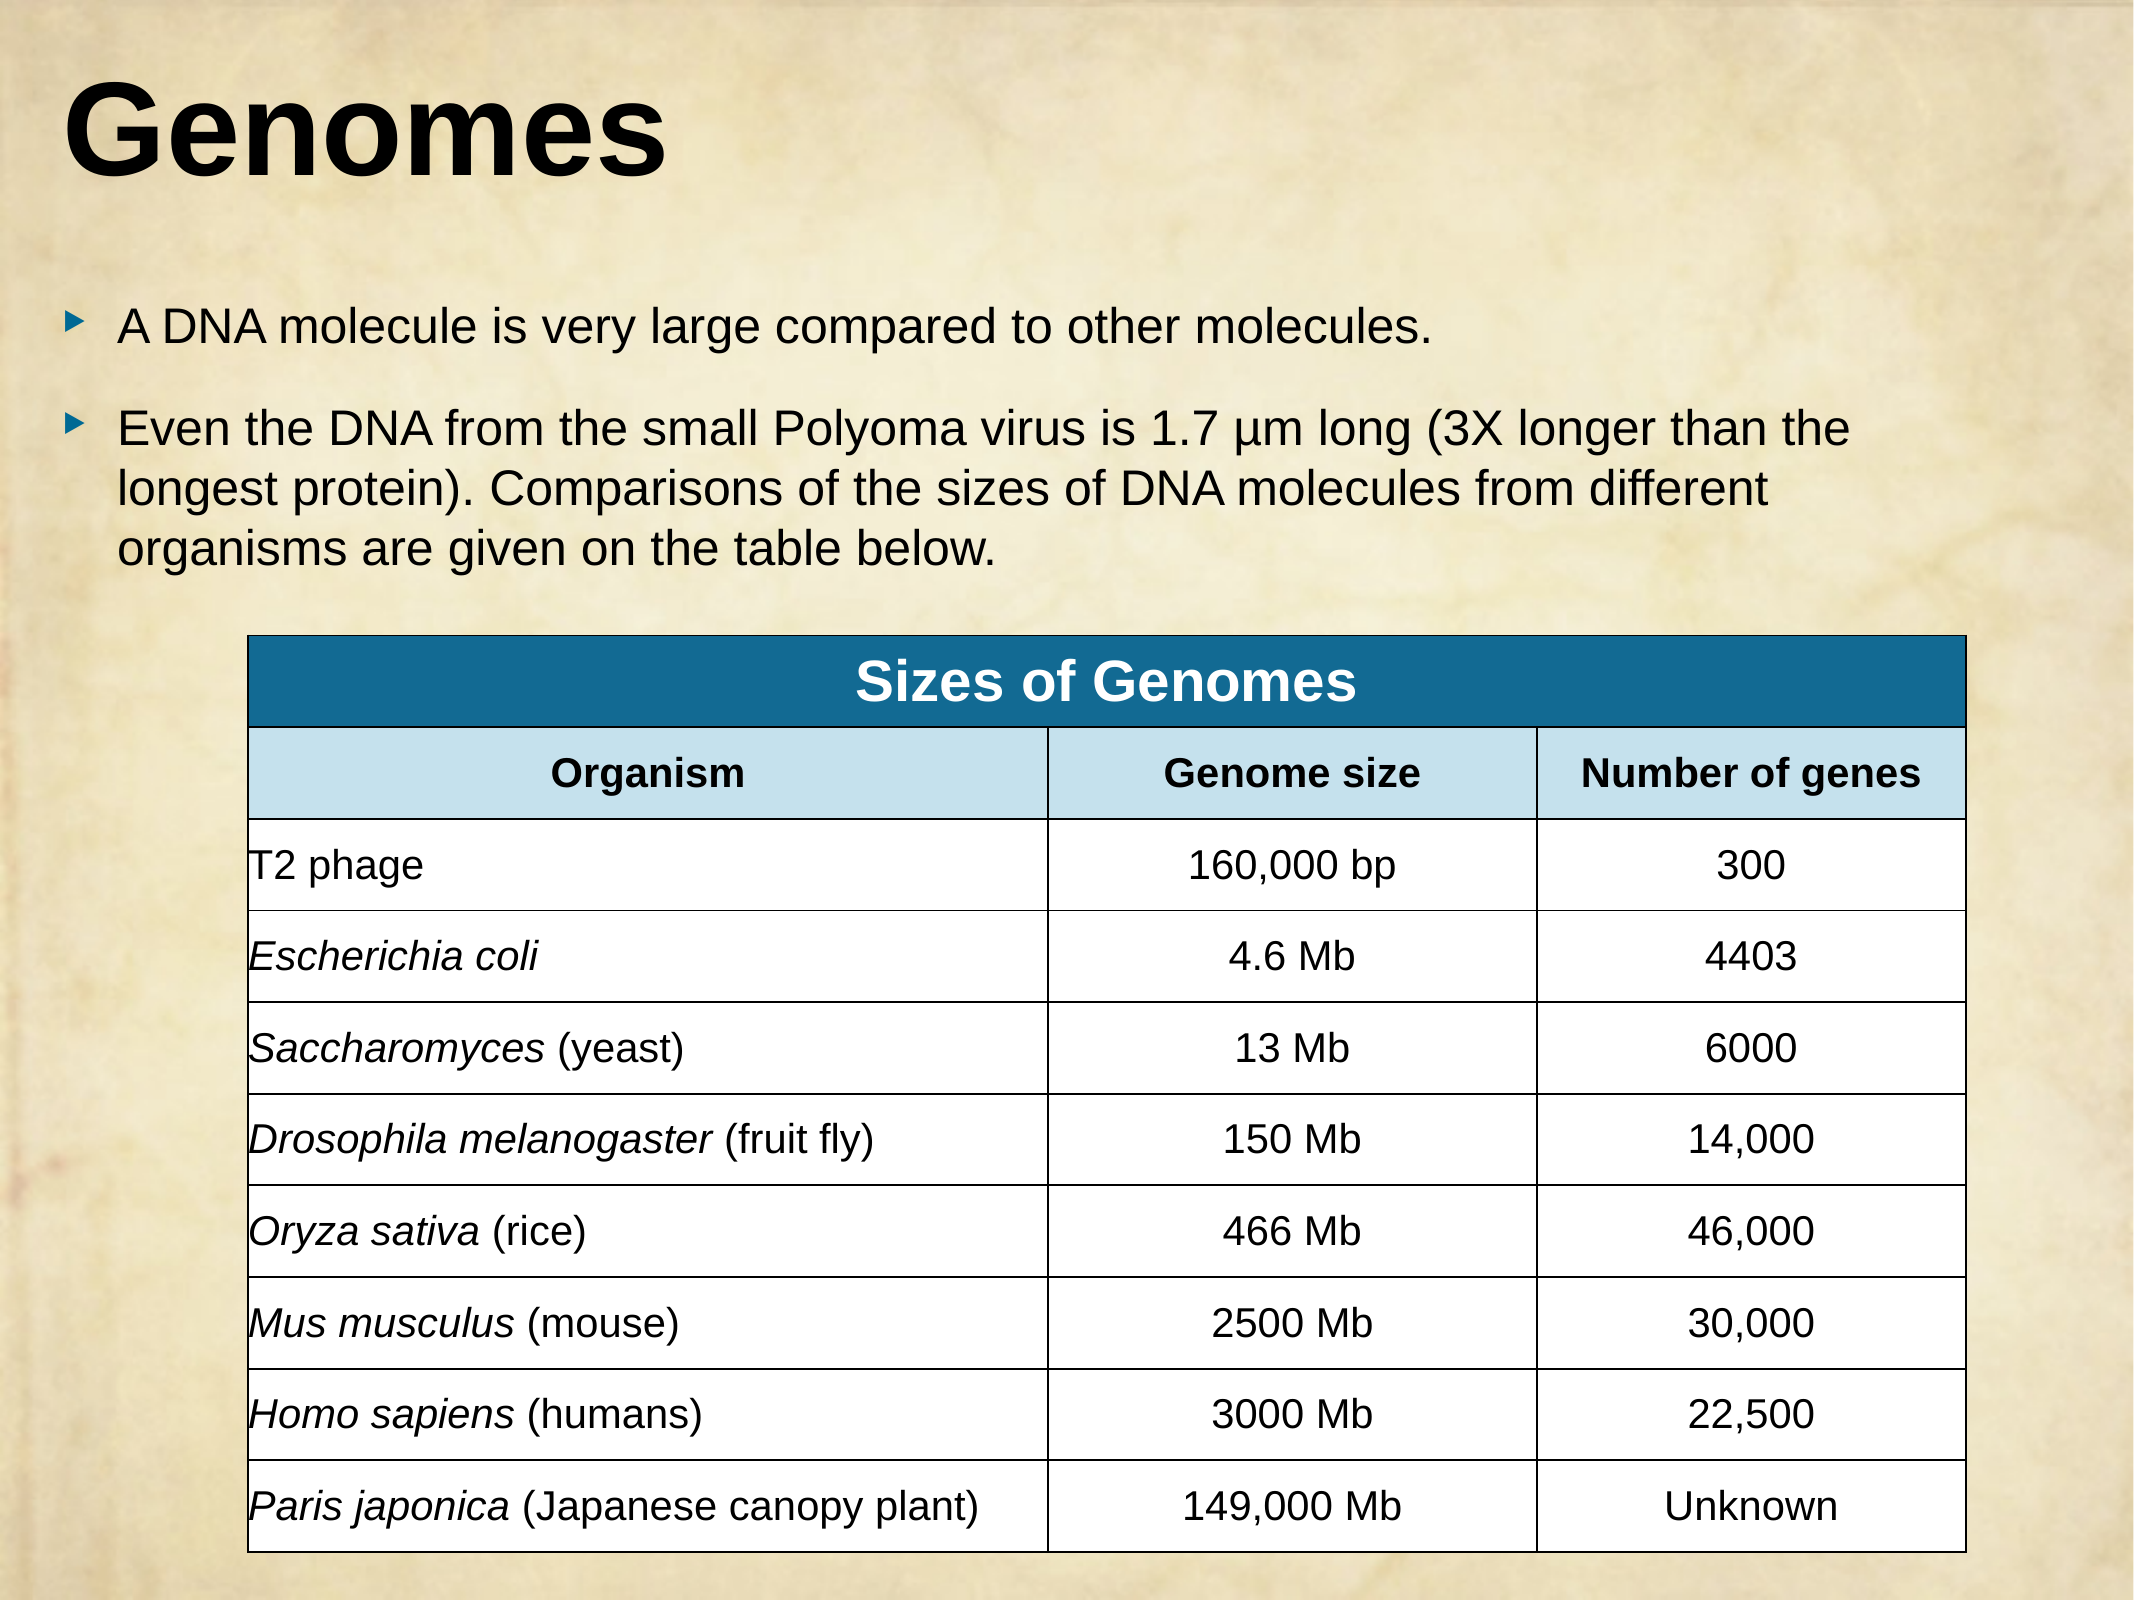

# Genomes
A DNA molecule is very large compared to other molecules.
Even the DNA from the small Polyoma virus is 1.7 µm long (3X longer than the longest protein). Comparisons of the sizes of DNA molecules from different organisms are given on the table below.
| Sizes of Genomes |  |  |
| --- | --- | --- |
| Organism | Genome size | Number of genes |
| T2 phage | 160,000 bp | 300 |
| Escherichia coli | 4.6 Mb | 4403 |
| Saccharomyces (yeast) | 13 Mb | 6000 |
| Drosophila melanogaster (fruit fly) | 150 Mb | 14,000 |
| Oryza sativa (rice) | 466 Mb | 46,000 |
| Mus musculus (mouse) | 2500 Mb | 30,000 |
| Homo sapiens (humans) | 3000 Mb | 22,500 |
| Paris japonica (Japanese canopy plant) | 149,000 Mb | Unknown |